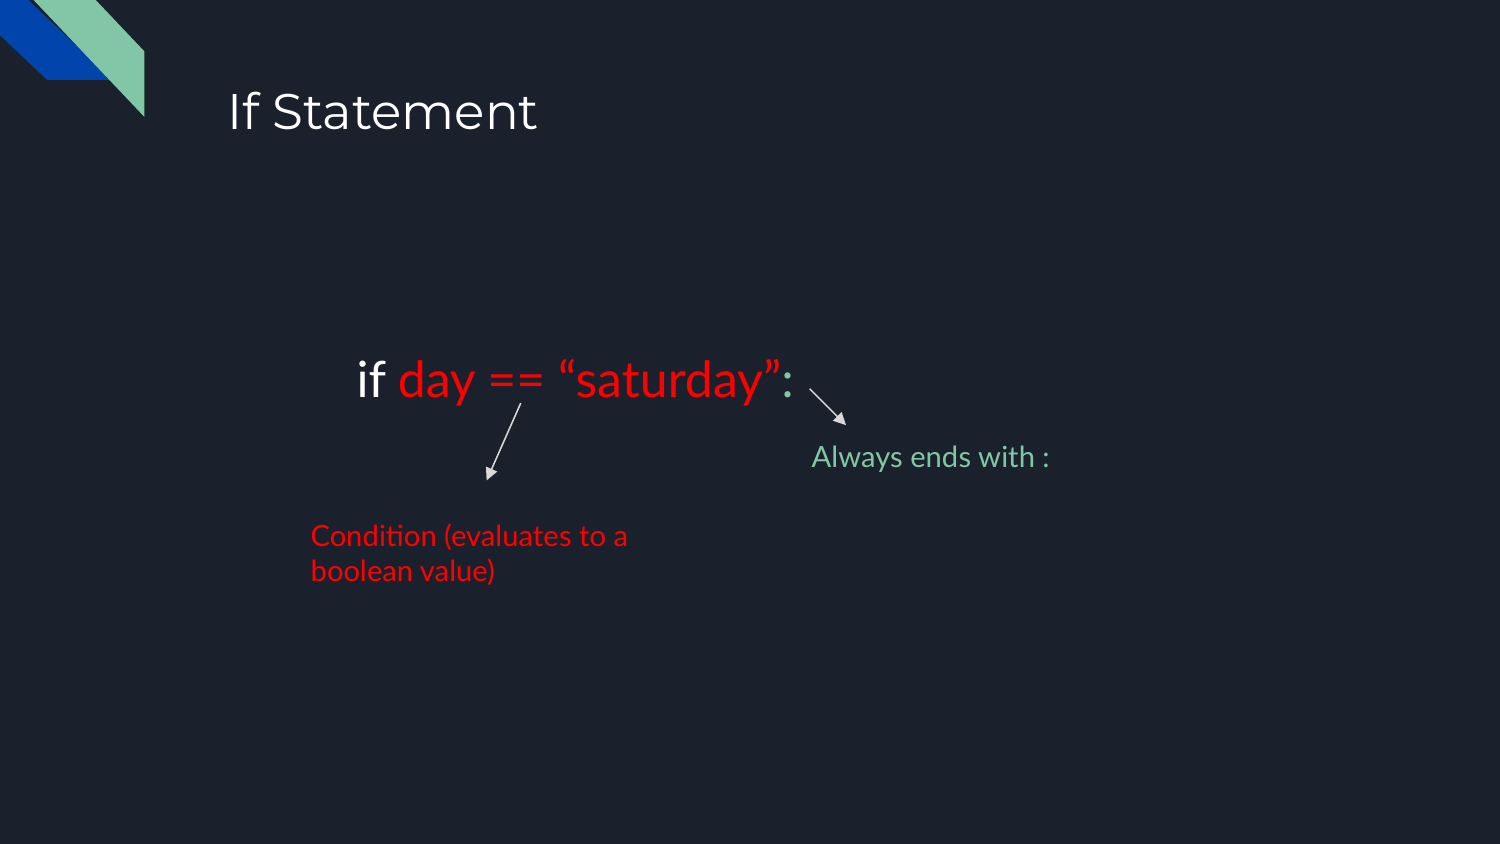

# If Statement
if day == “saturday”:
Always ends with :
Condition (evaluates to a boolean value)